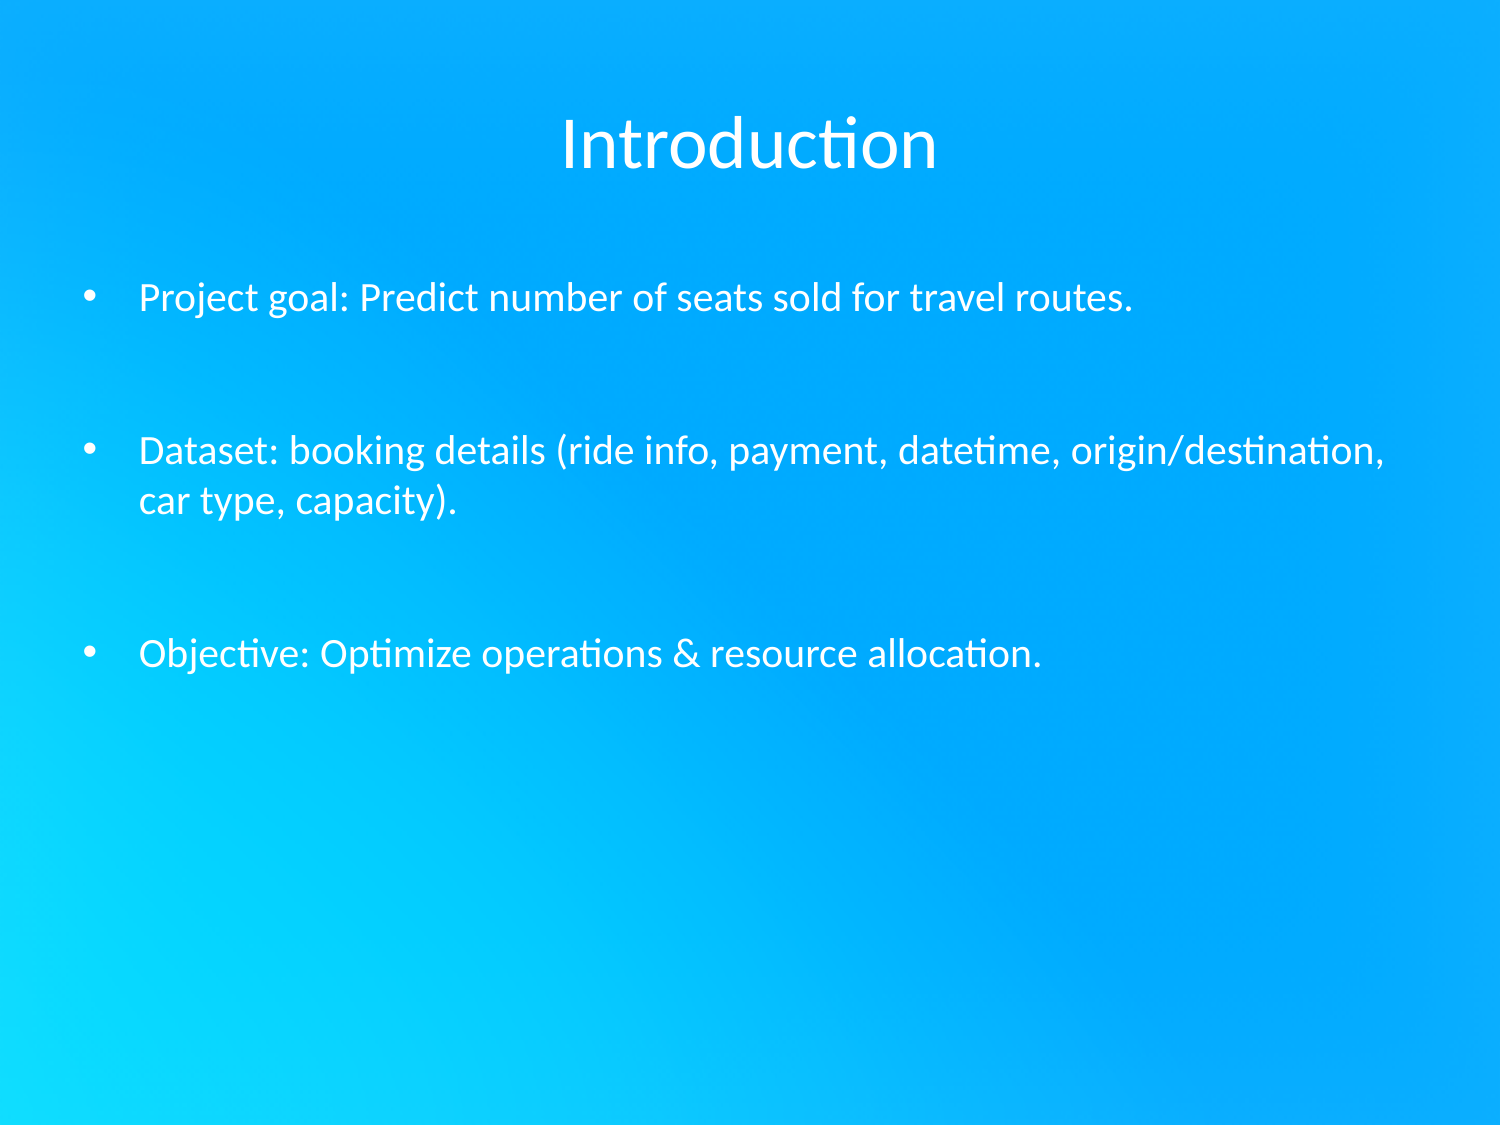

# Introduction
Project goal: Predict number of seats sold for travel routes.

Dataset: booking details (ride info, payment, datetime, origin/destination, car type, capacity).

Objective: Optimize operations & resource allocation.